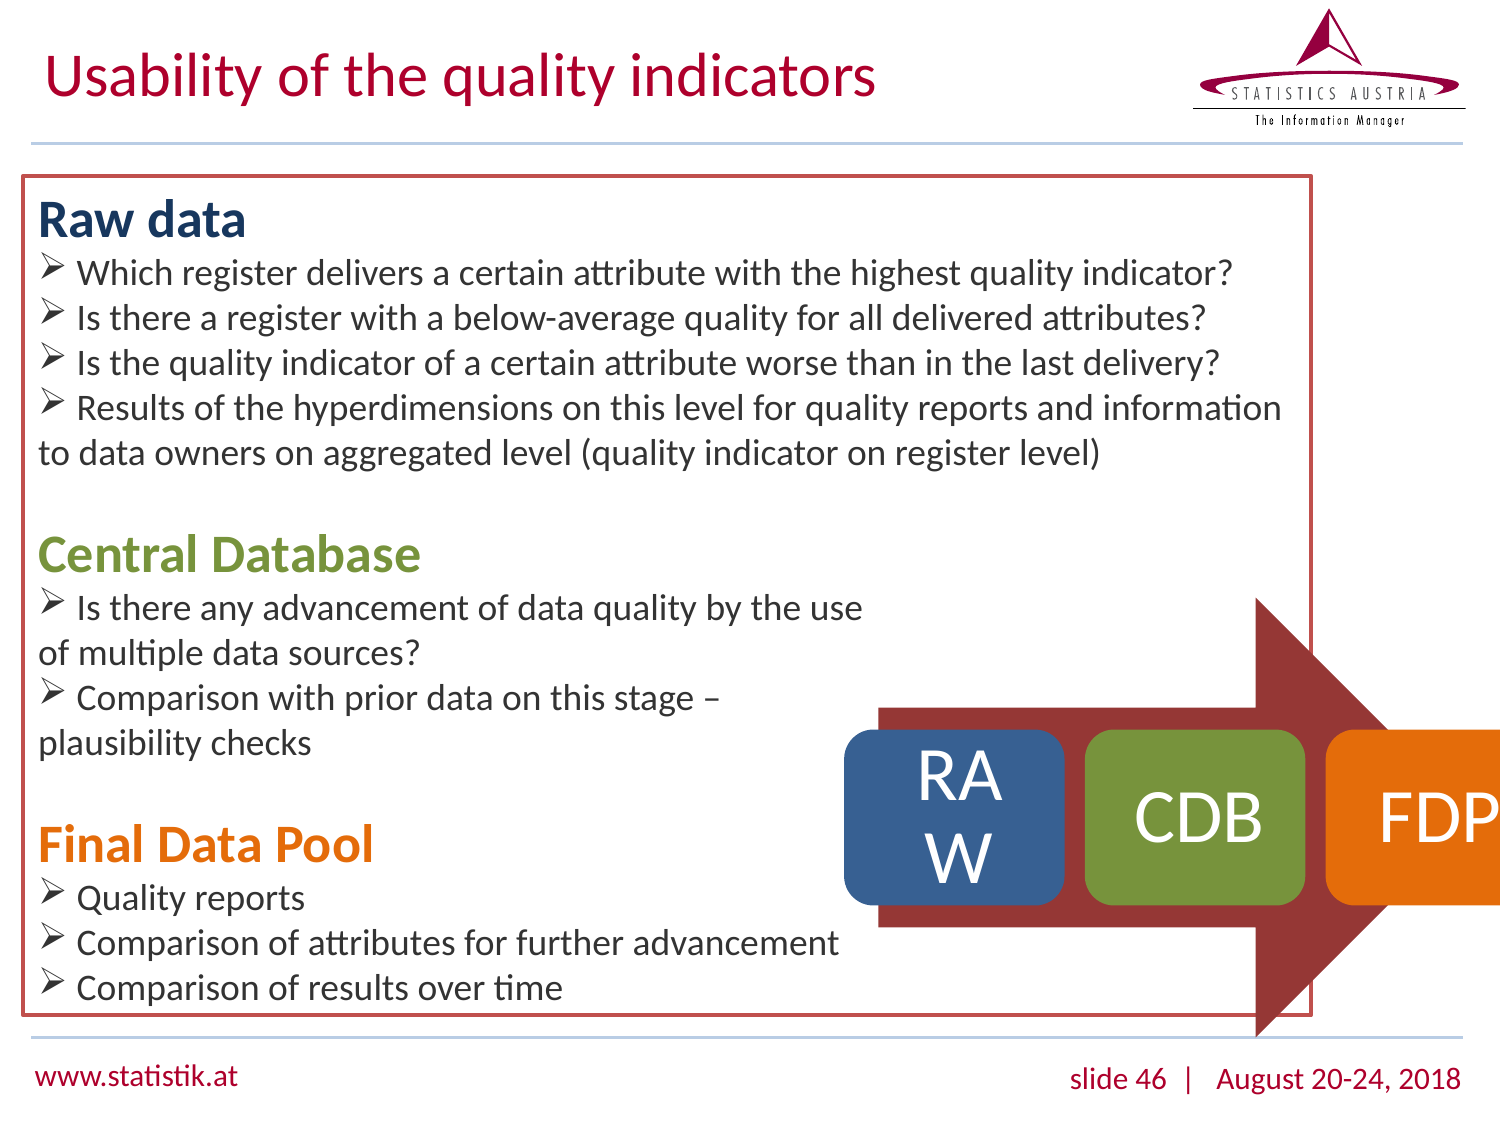

# Usability of the quality indicators
Raw data
 Which register delivers a certain attribute with the highest quality indicator?
 Is there a register with a below-average quality for all delivered attributes?
 Is the quality indicator of a certain attribute worse than in the last delivery?
 Results of the hyperdimensions on this level for quality reports and information to data owners on aggregated level (quality indicator on register level)

Central Database
 Is there any advancement of data quality by the use
of multiple data sources?
 Comparison with prior data on this stage –
plausibility checks

Final Data Pool
 Quality reports
 Comparison of attributes for further advancement
 Comparison of results over time
RAW
CDB
FDP